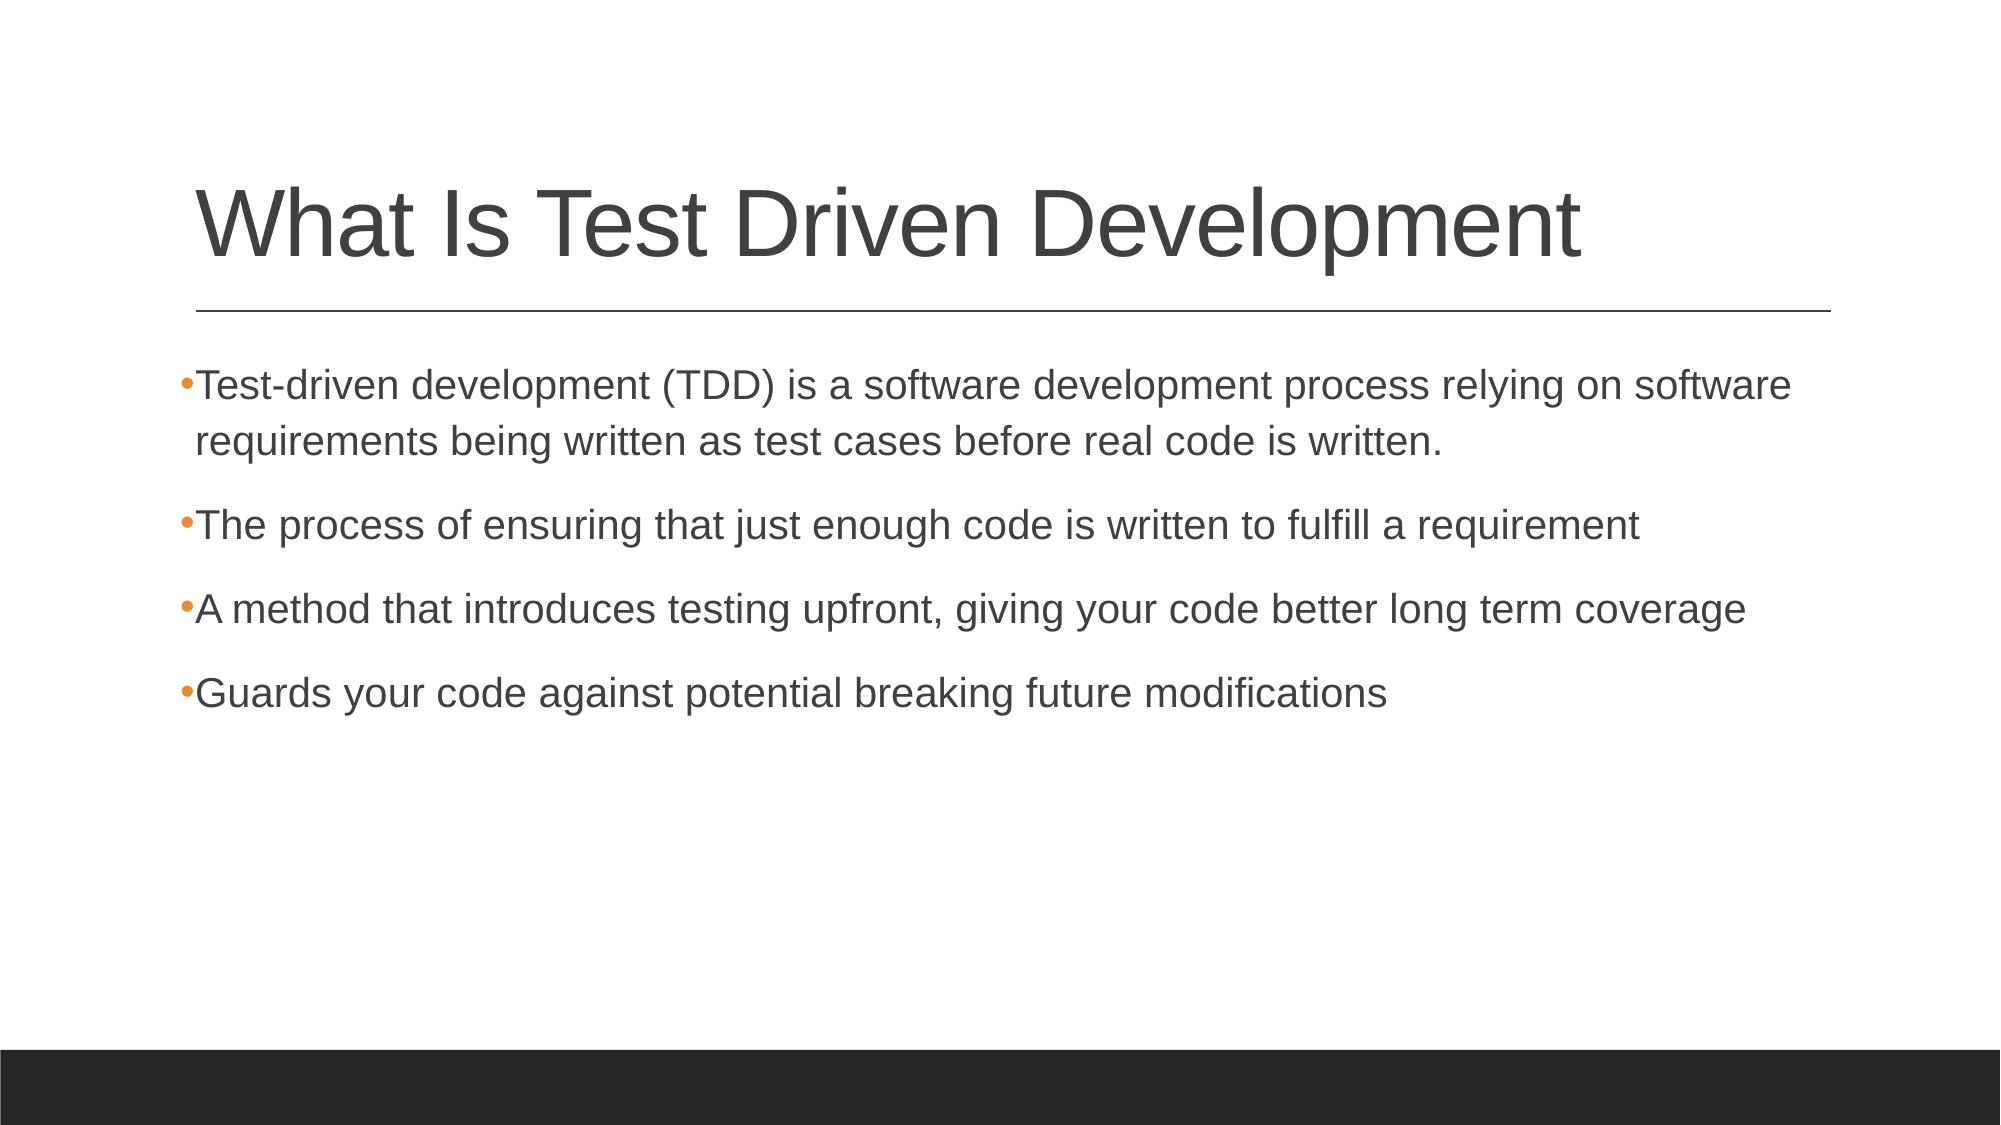

# What Is Test Driven Development
Test-driven development (TDD) is a software development process relying on software requirements being written as test cases before real code is written.
The process of ensuring that just enough code is written to fulfill a requirement
A method that introduces testing upfront, giving your code better long term coverage
Guards your code against potential breaking future modifications